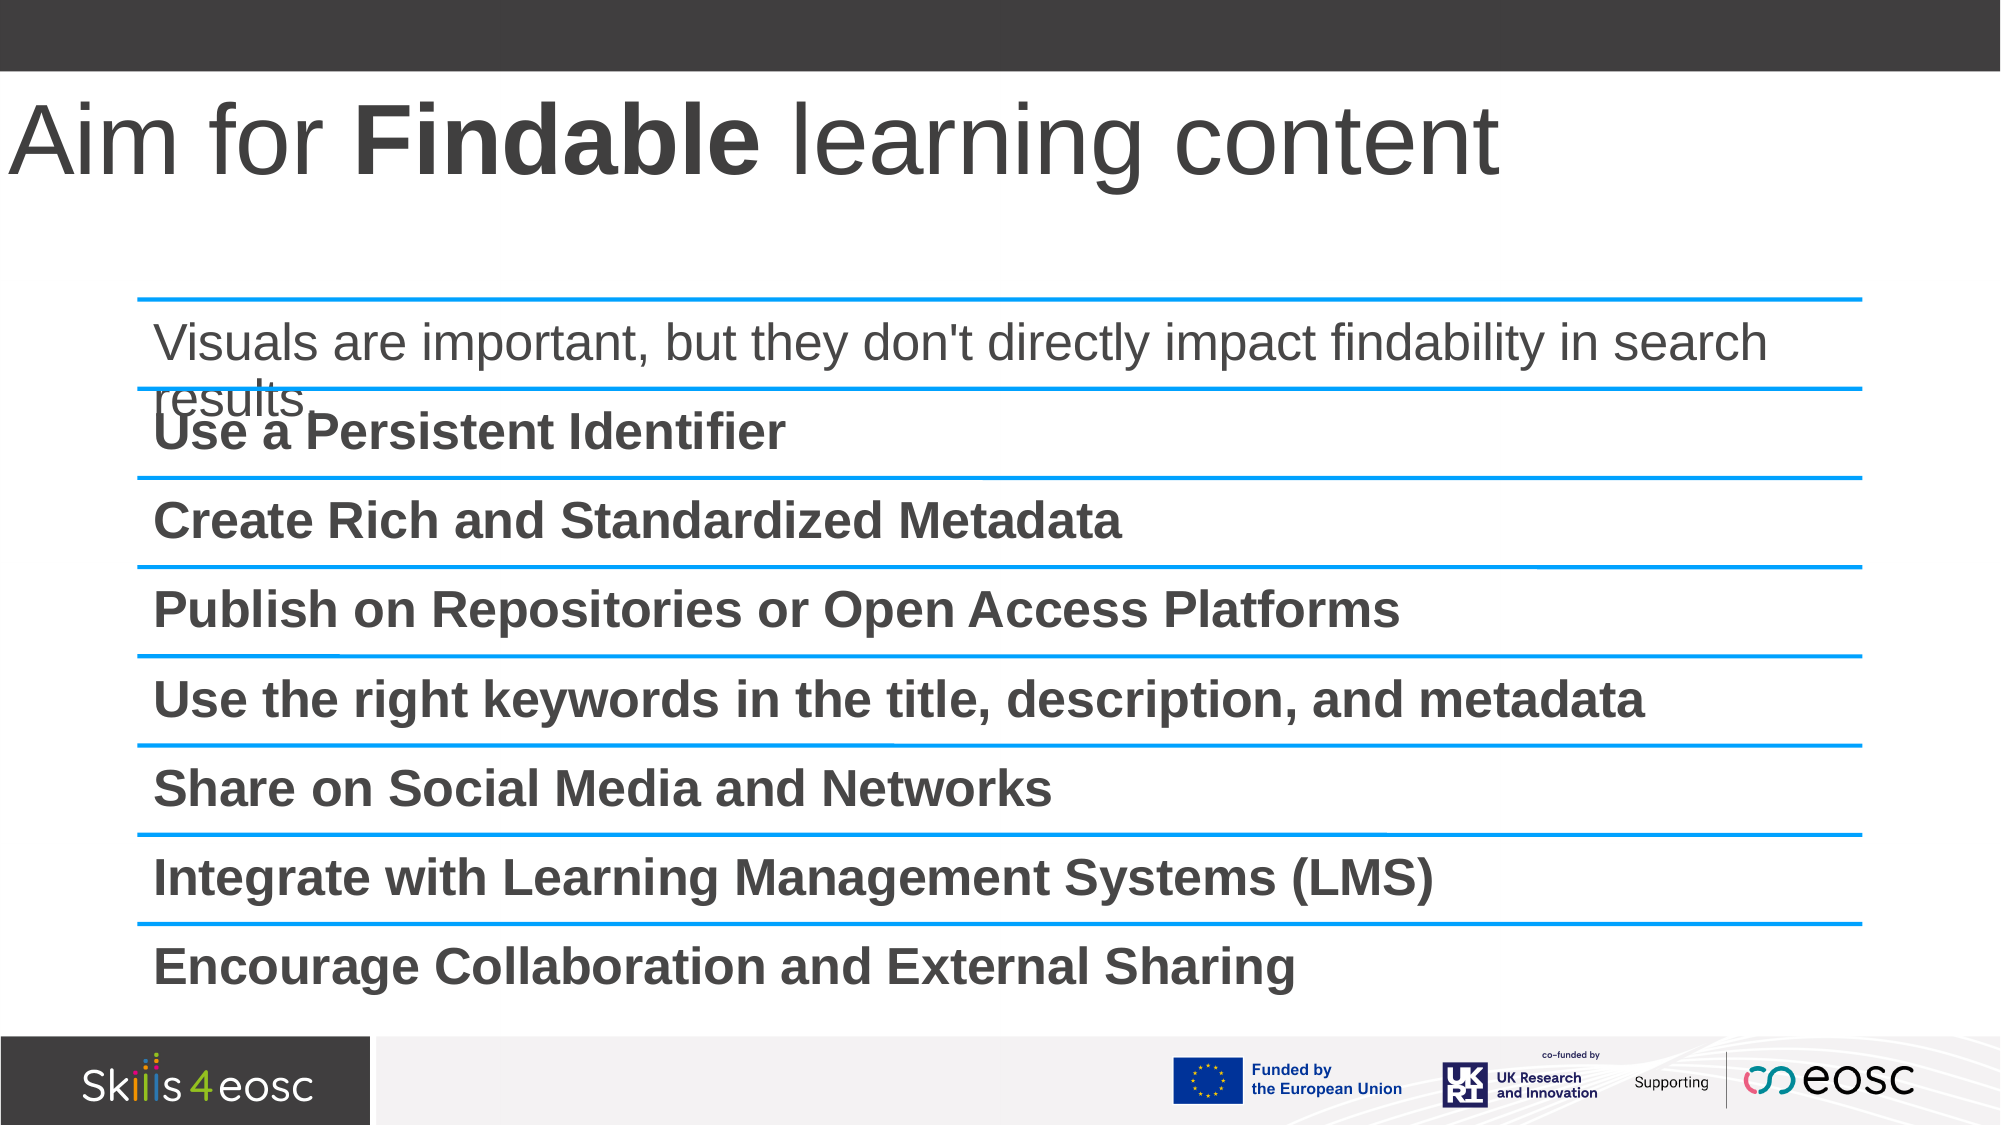

# Aim for Findable learning content
Visuals are important, but they don't directly impact findability in search results.
Use a Persistent Identifier
Create Rich and Standardized Metadata
Publish on Repositories or Open Access Platforms
Use the right keywords in the title, description, and metadata
Share on Social Media and Networks
Integrate with Learning Management Systems (LMS)
Encourage Collaboration and External Sharing